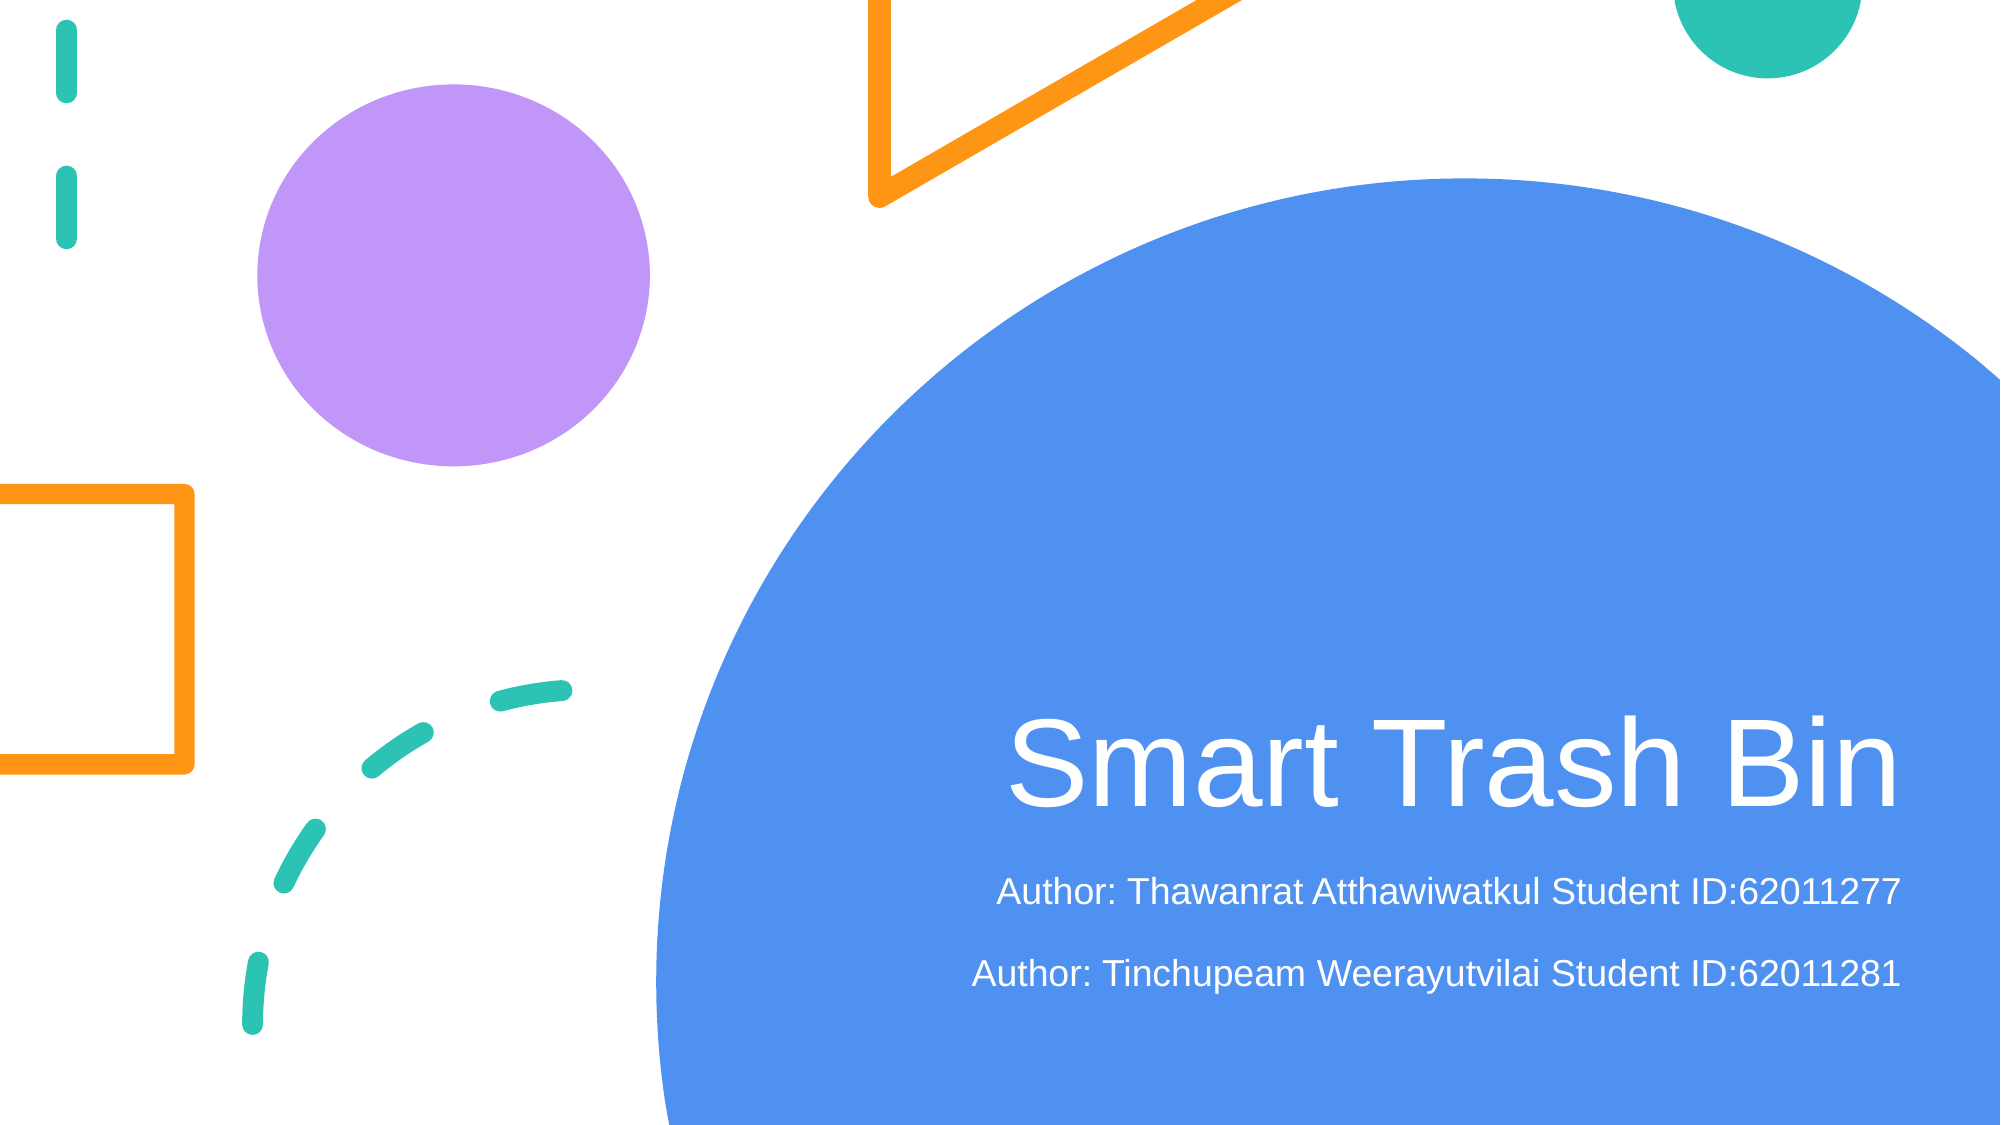

# Smart Trash Bin
Author: Thawanrat Atthawiwatkul Student ID:62011277
Author: Tinchupeam Weerayutvilai Student ID:62011281